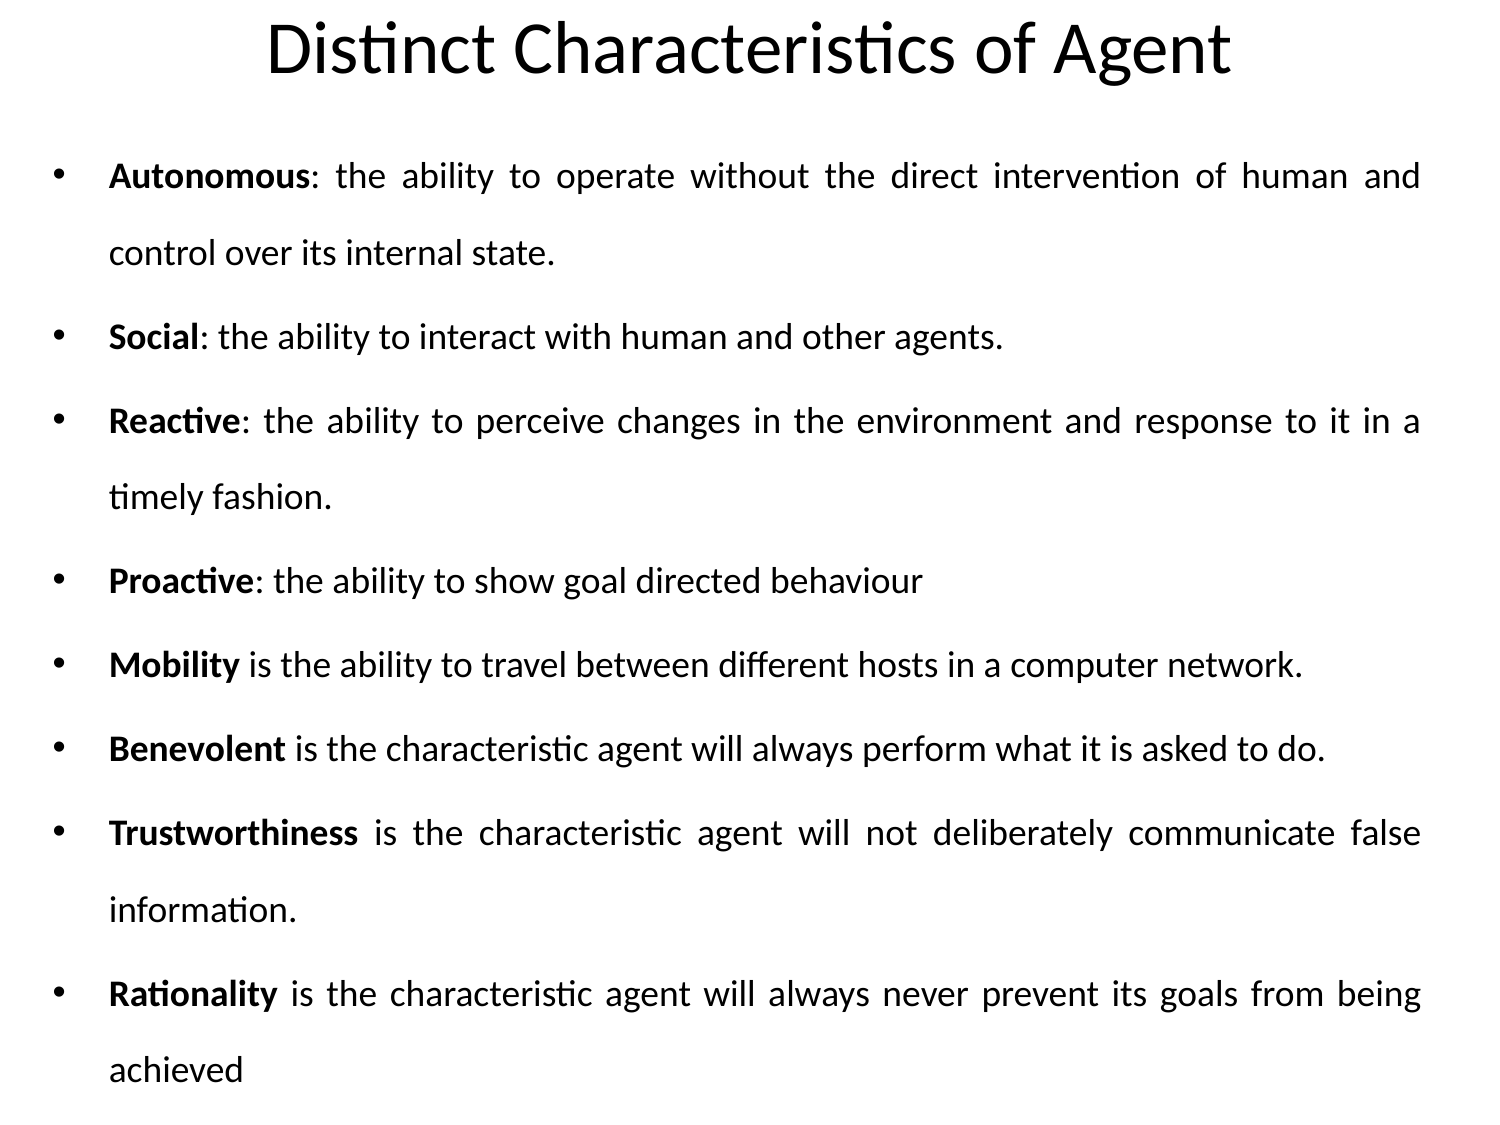

# Distinct Characteristics of Agent
Autonomous: the ability to operate without the direct intervention of human and control over its internal state.
Social: the ability to interact with human and other agents.
Reactive: the ability to perceive changes in the environment and response to it in a timely fashion.
Proactive: the ability to show goal directed behaviour
Mobility is the ability to travel between different hosts in a computer network.
Benevolent is the characteristic agent will always perform what it is asked to do.
Trustworthiness is the characteristic agent will not deliberately communicate false information.
Rationality is the characteristic agent will always never prevent its goals from being achieved